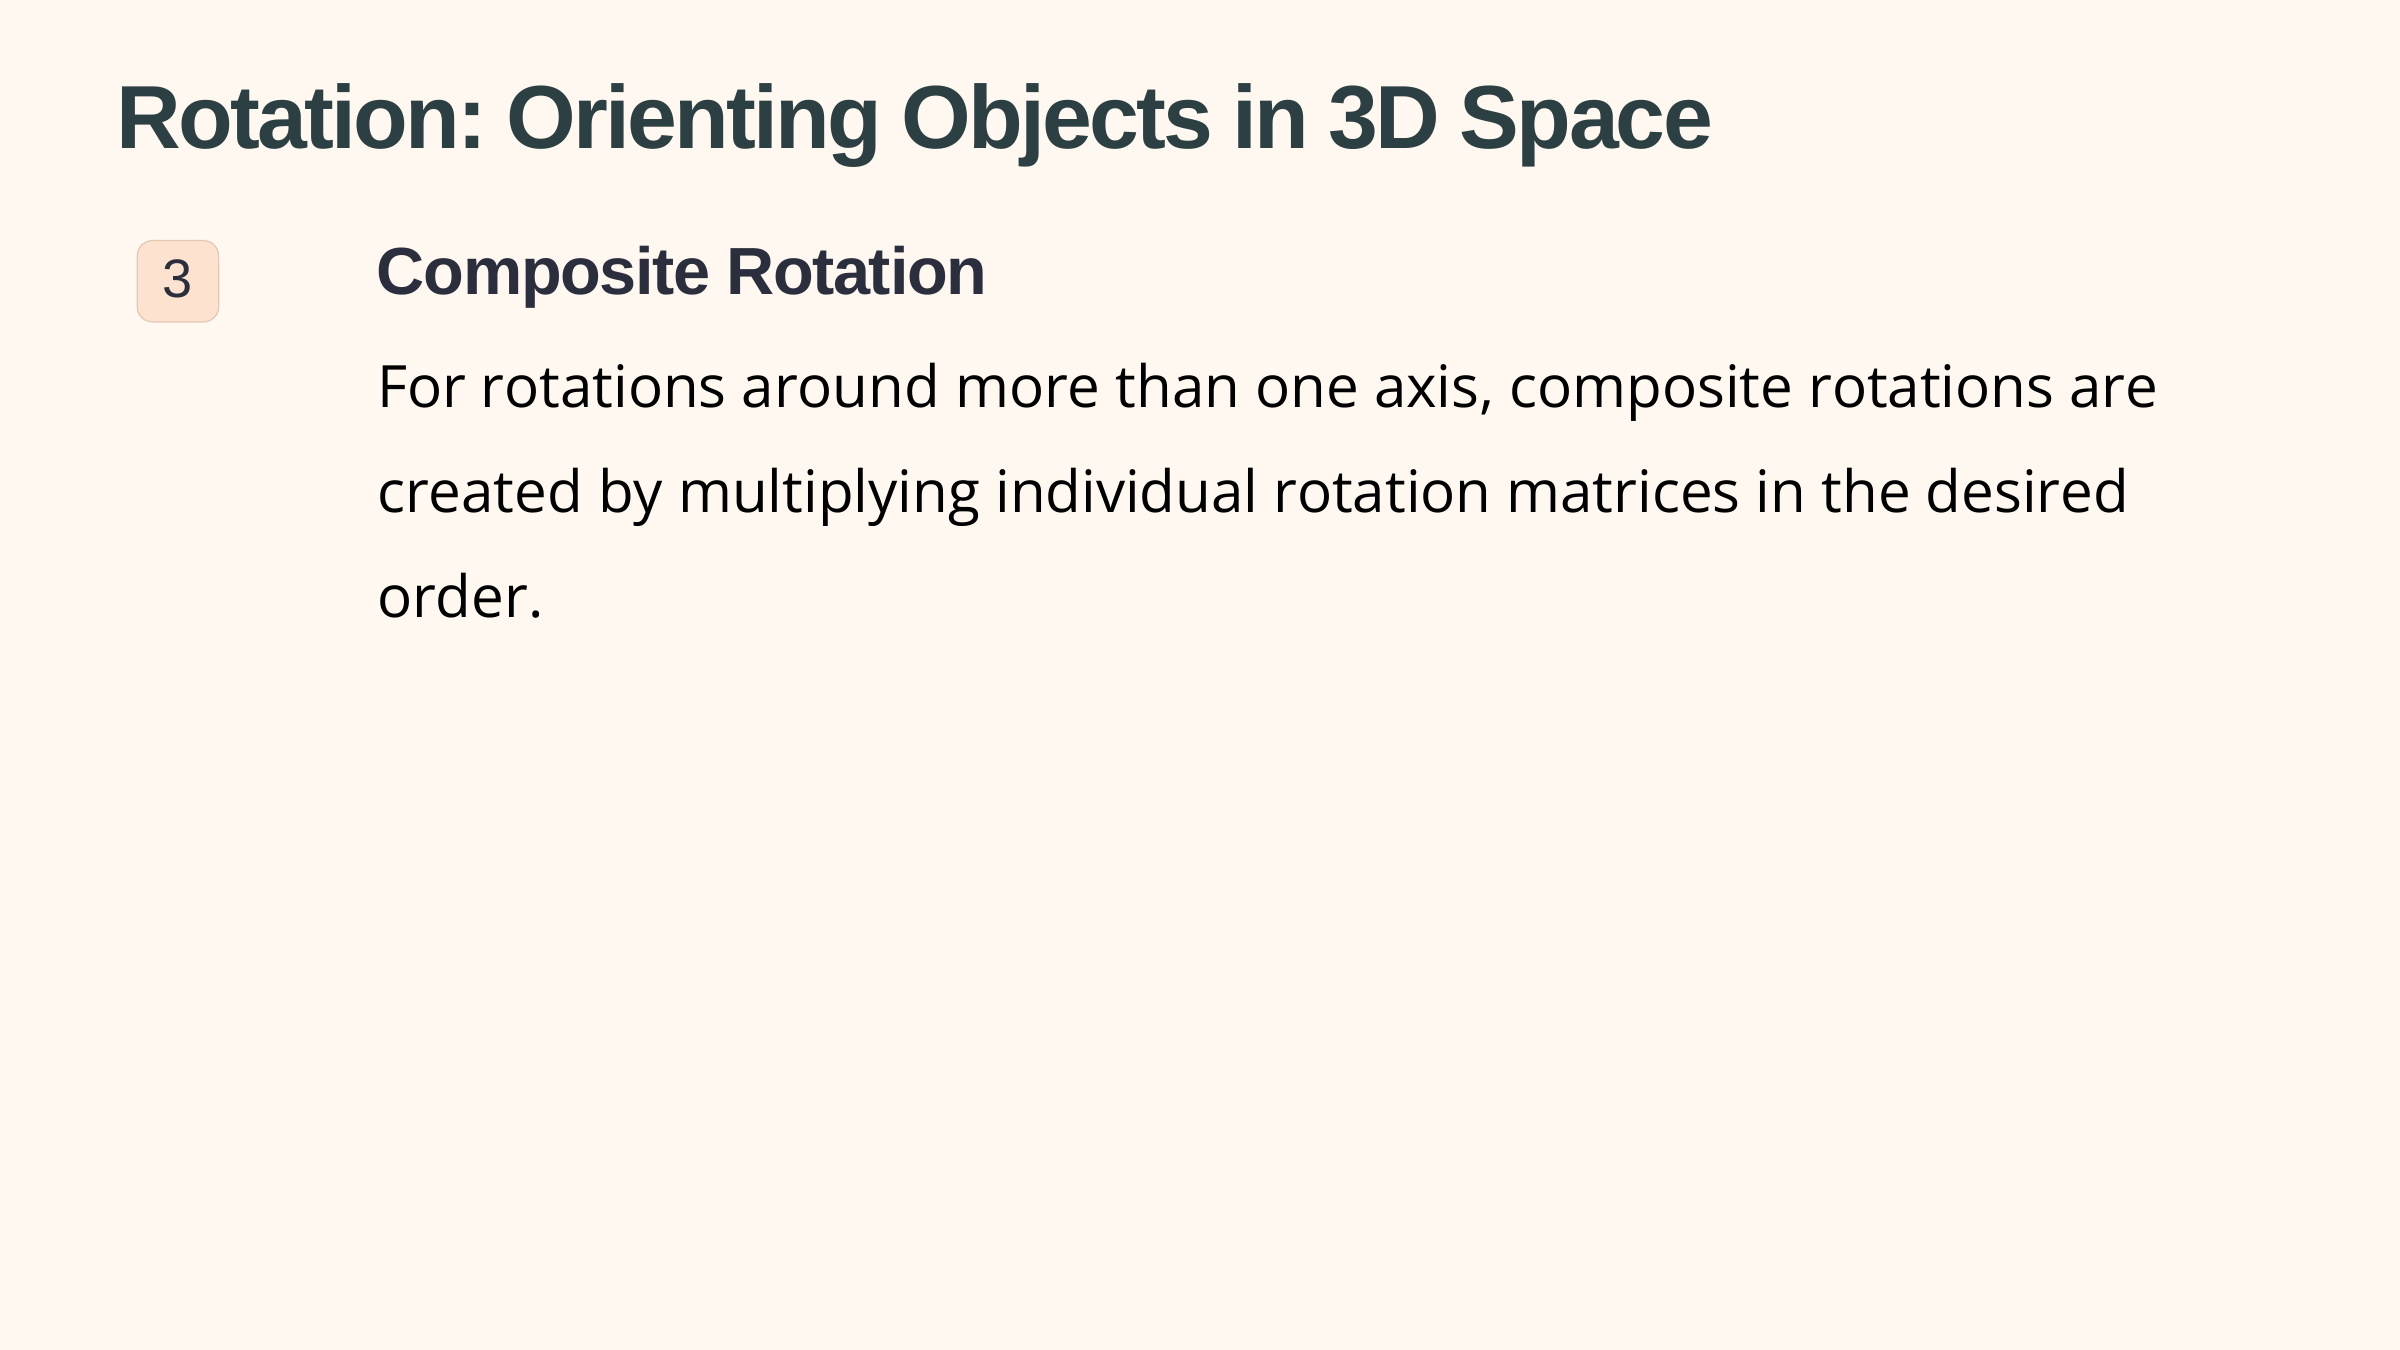

Rotation: Orienting Objects in 3D Space

Composite Rotation
3
For rotations around more than one axis, composite rotations are created by multiplying individual rotation matrices in the desired order.